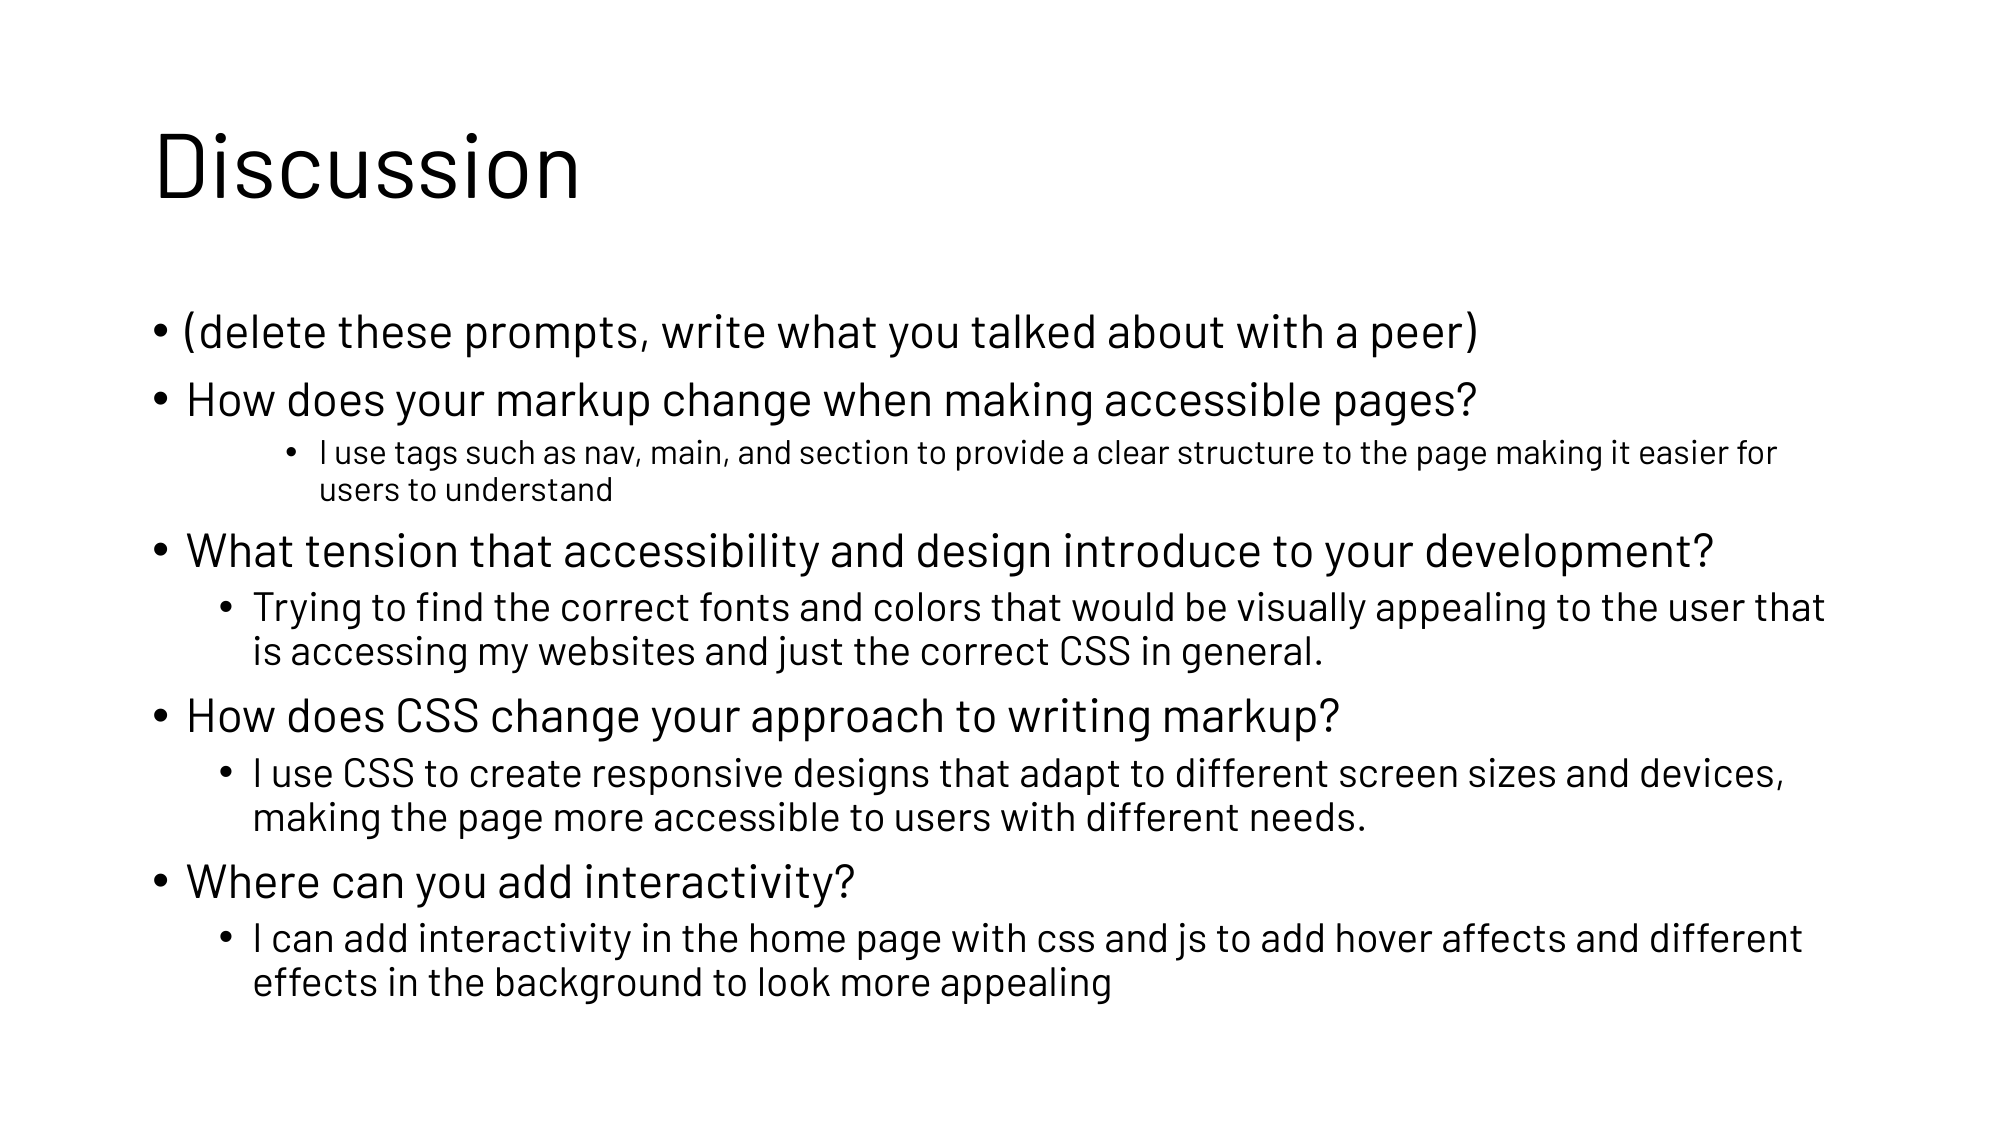

# Discussion
(delete these prompts, write what you talked about with a peer)
How does your markup change when making accessible pages?
I use tags such as nav, main, and section to provide a clear structure to the page making it easier for users to understand
What tension that accessibility and design introduce to your development?
Trying to find the correct fonts and colors that would be visually appealing to the user that is accessing my websites and just the correct CSS in general.
How does CSS change your approach to writing markup?
I use CSS to create responsive designs that adapt to different screen sizes and devices, making the page more accessible to users with different needs.
Where can you add interactivity?
I can add interactivity in the home page with css and js to add hover affects and different effects in the background to look more appealing